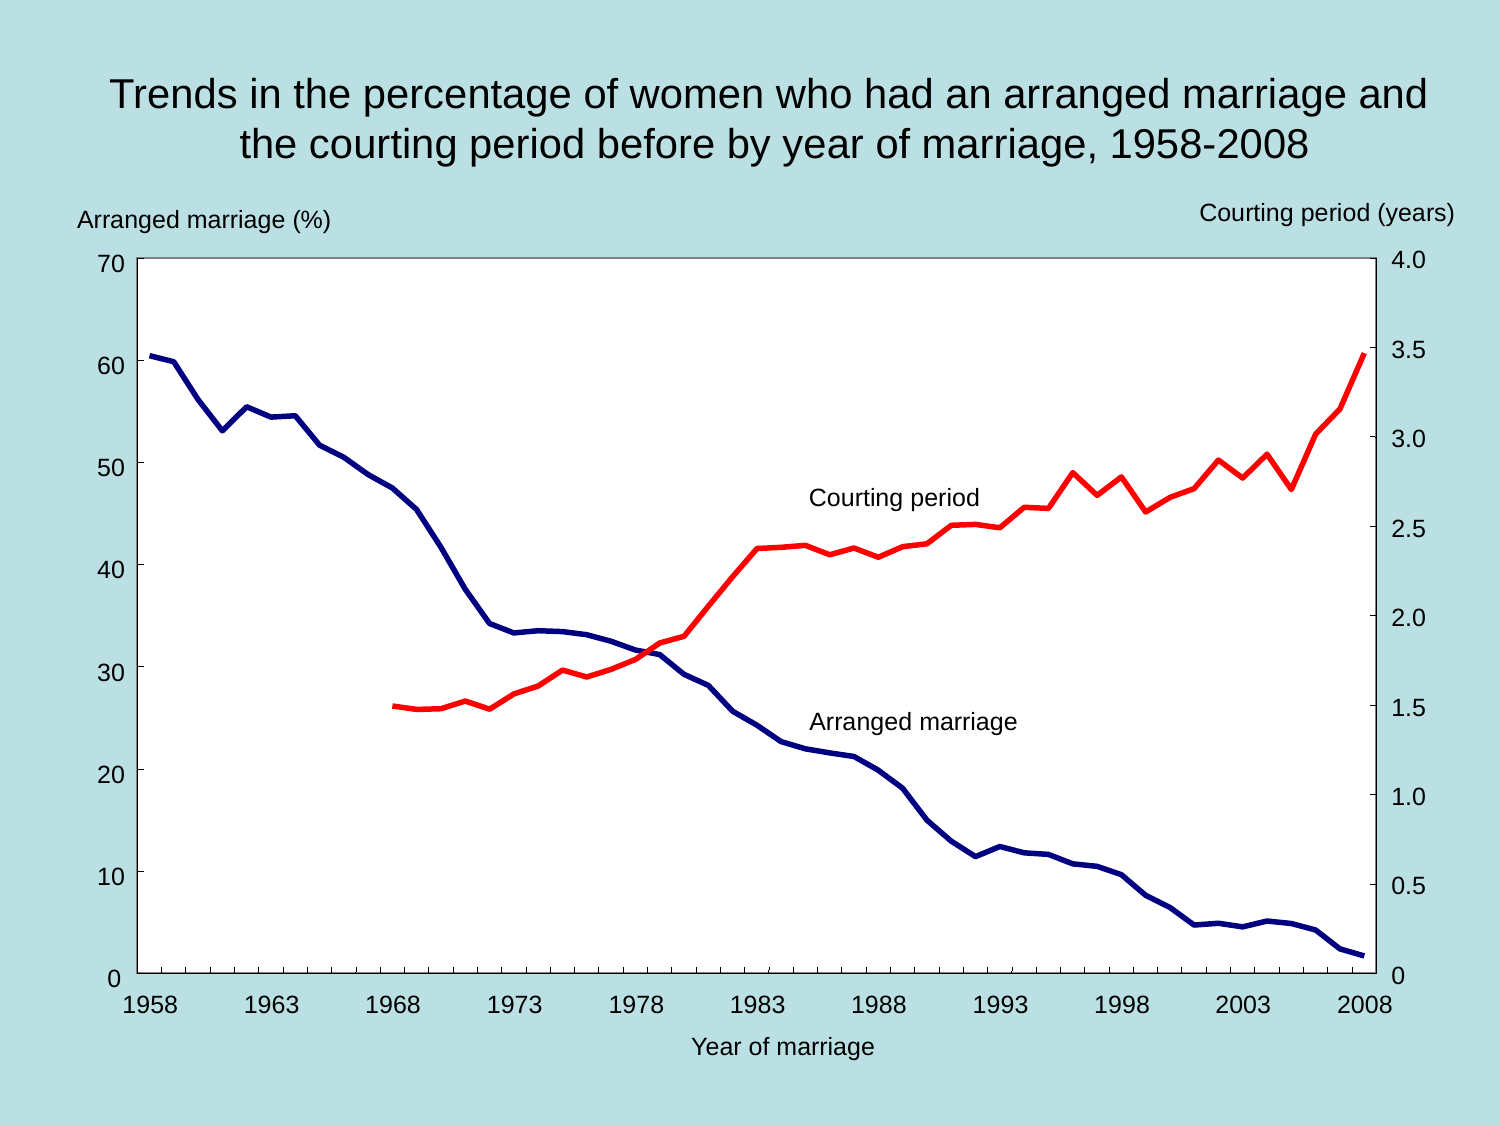

Trends in the percentage of women who had an arranged marriage and
the courting period before by year of marriage, 1958-2008
Courting period (years)
Arranged marriage (%)

4.0
70

3.5

60

3.0

50

Courting period
2.5

40

2.0

30

1.5

Arranged marriage
20

1.0

10
0.5

0
0

1958
1963
1968
1973
1978
1983
1988
1993
1998
2003
2008
Year of marriage